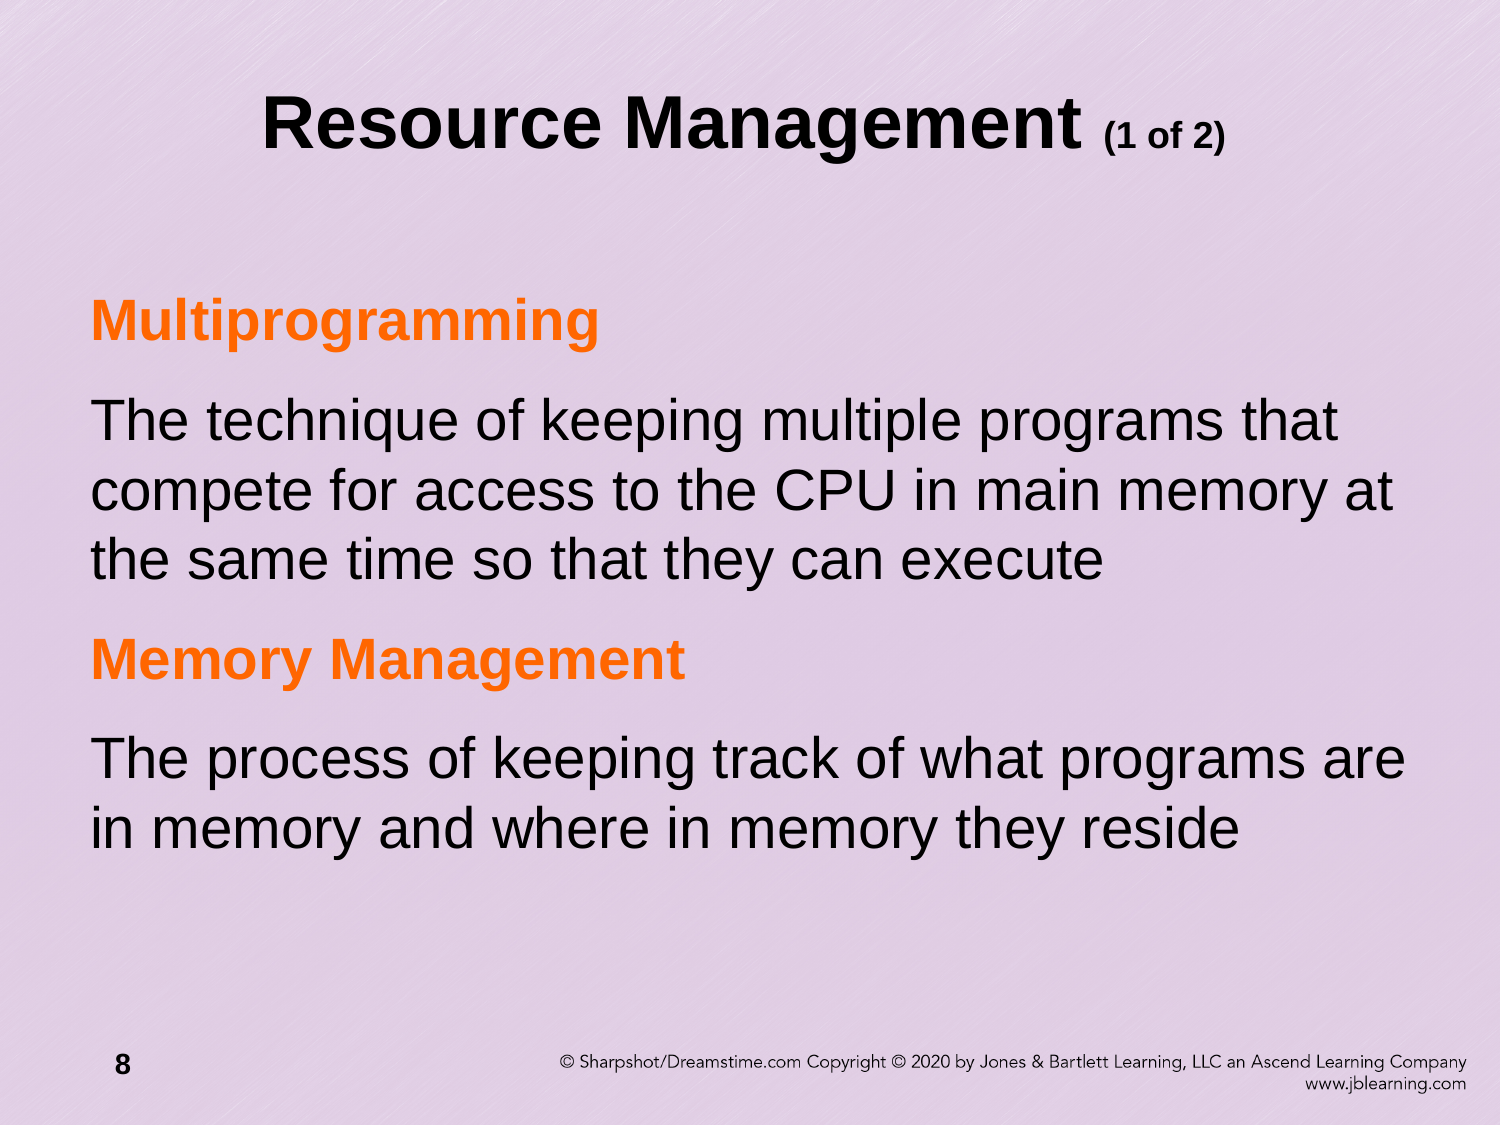

# Resource Management (1 of 2)
Multiprogramming
The technique of keeping multiple programs that compete for access to the CPU in main memory at the same time so that they can execute
Memory Management
The process of keeping track of what programs are in memory and where in memory they reside
8